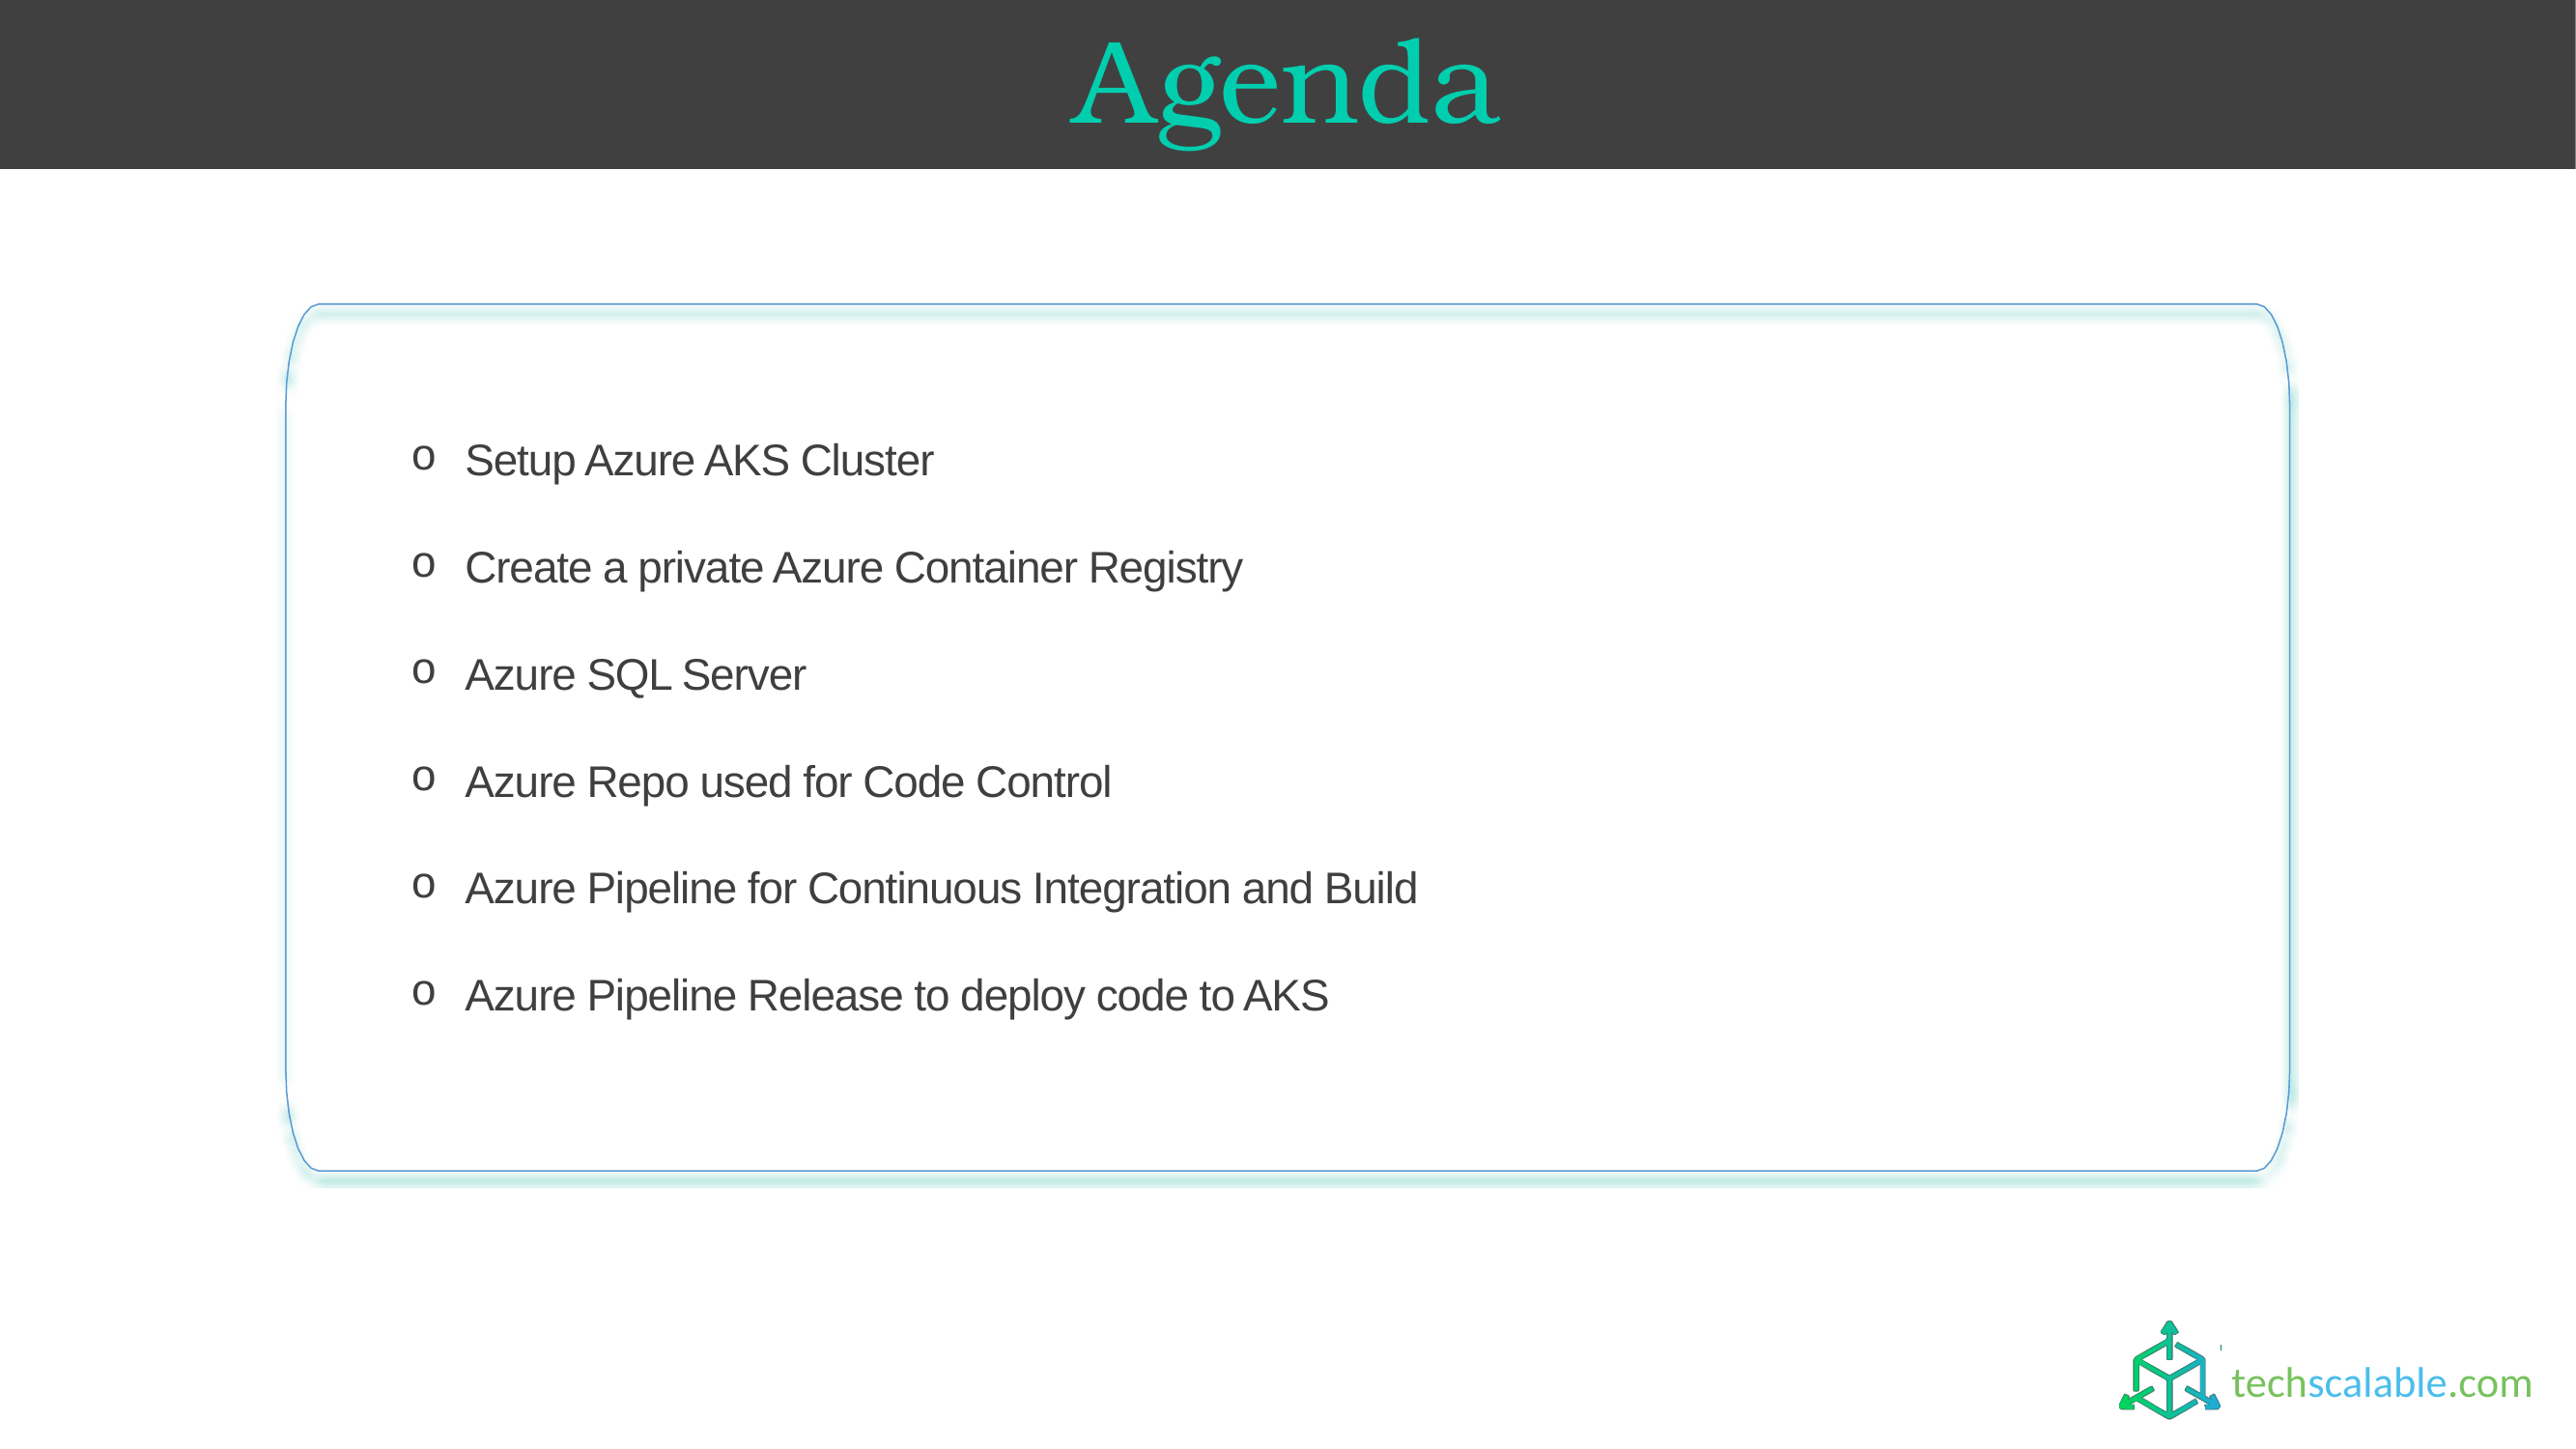

# Agenda

Setup Azure AKS Cluster
Create a private Azure Container Registry
Azure SQL Server
Azure Repo used for Code Control
Azure Pipeline for Continuous Integration and Build
Azure Pipeline Release to deploy code to AKS